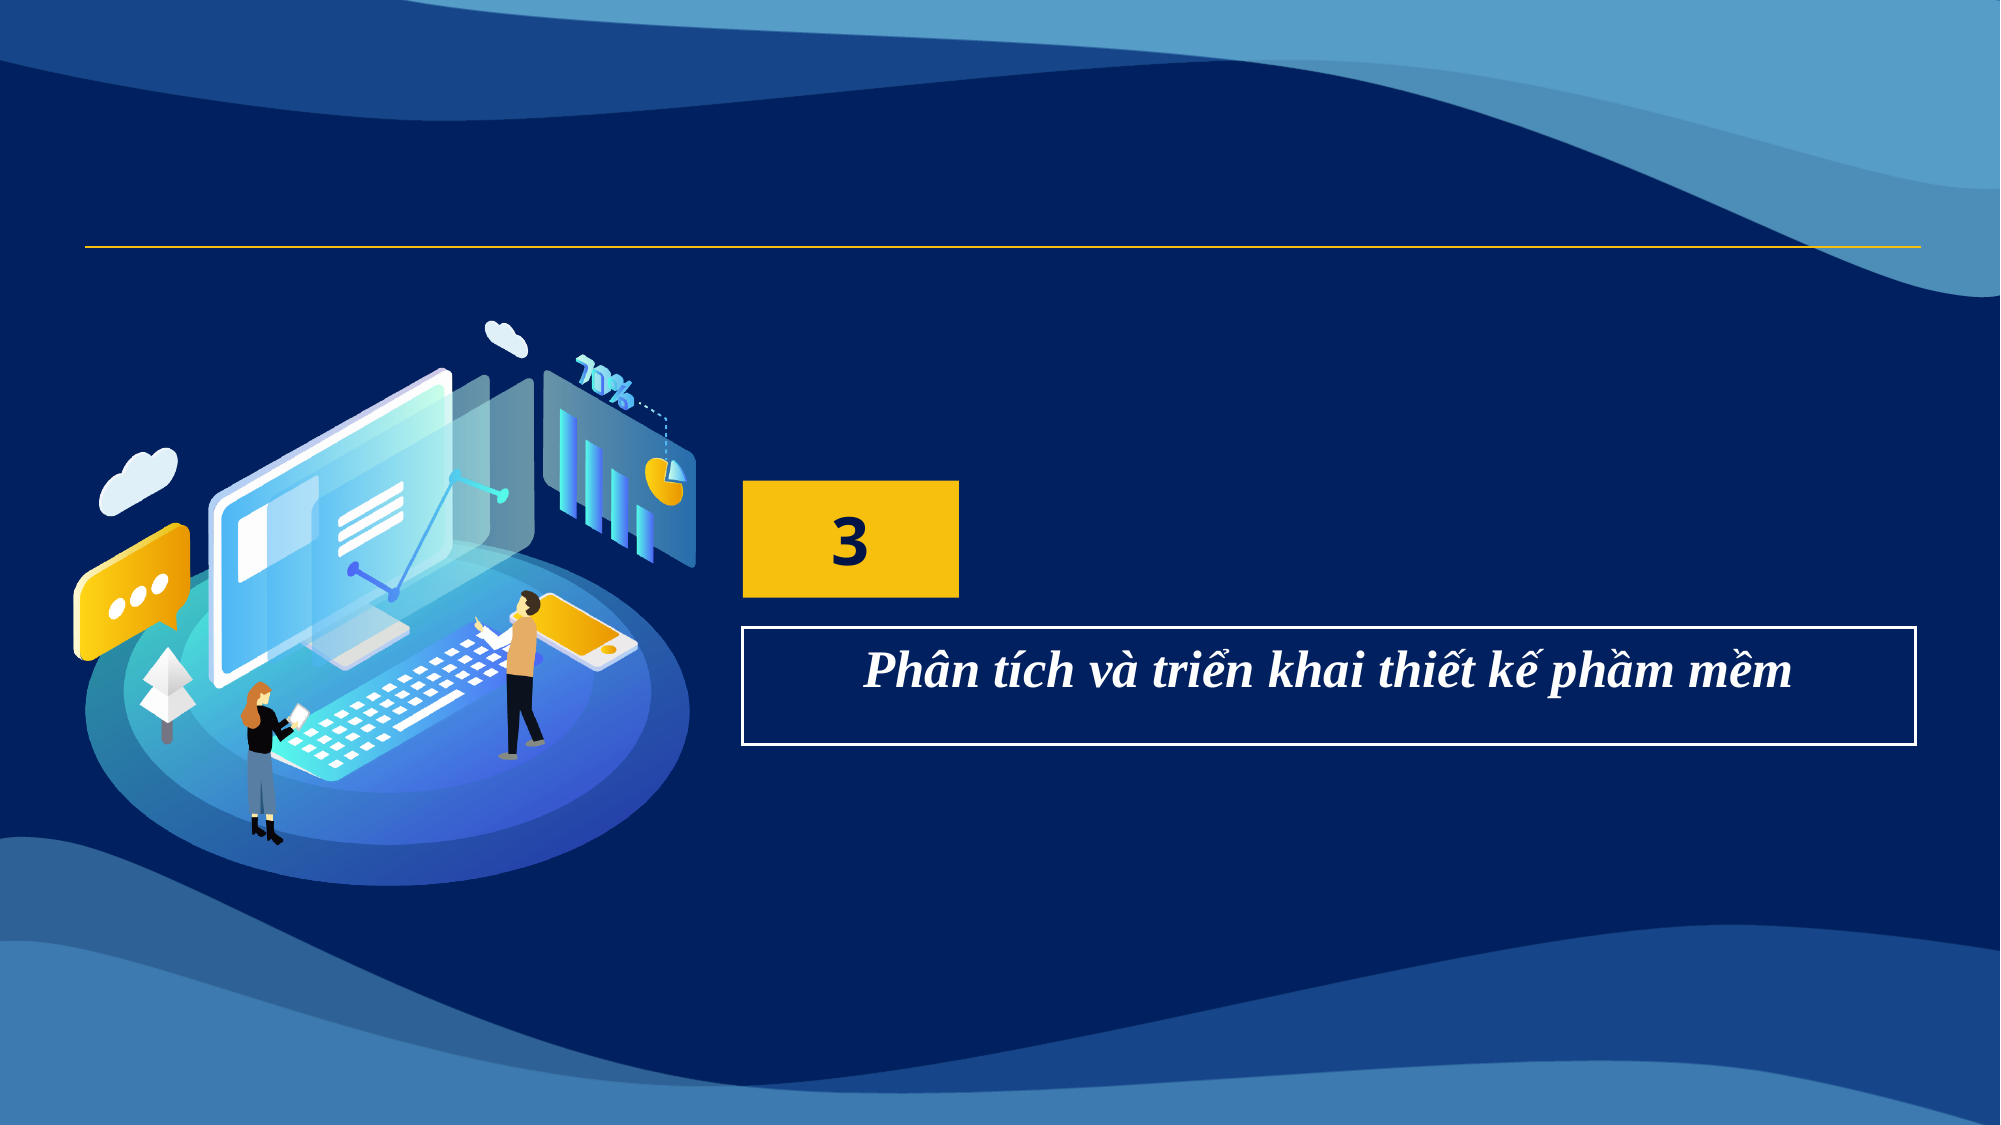

3
Phân tích và triển khai thiết kế phầm mềm